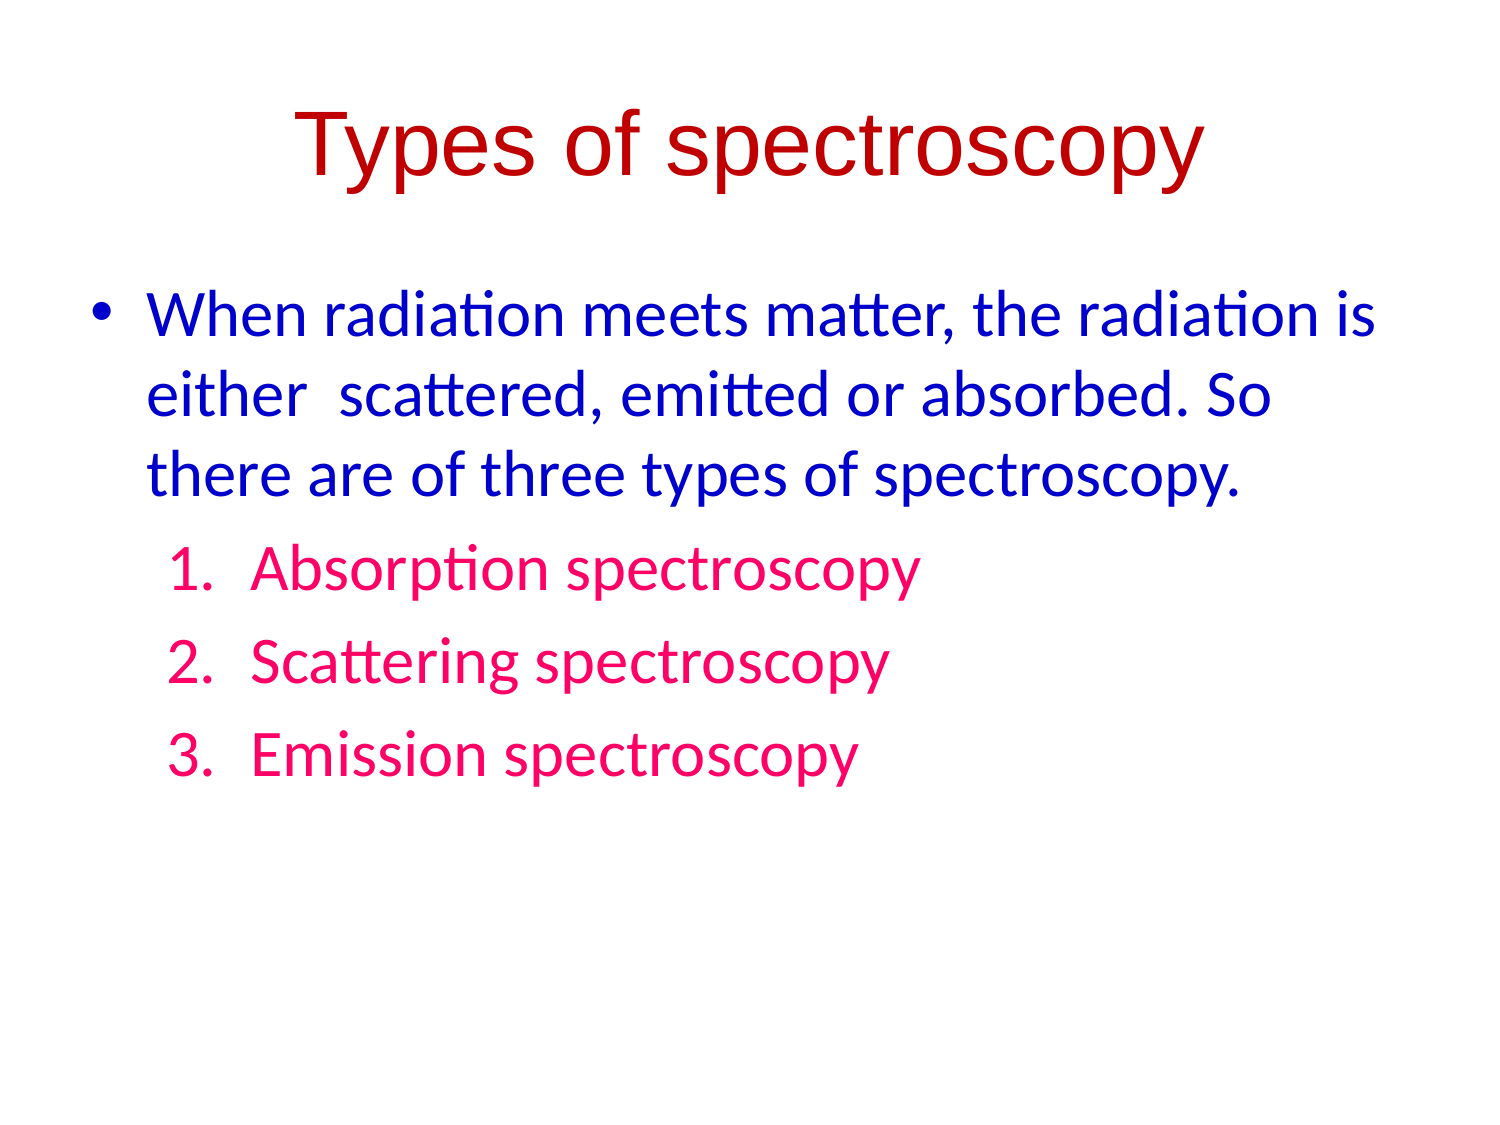

# Types of spectroscopy
When radiation meets matter, the radiation is either  scattered, emitted or absorbed. So there are of three types of spectroscopy.
Absorption spectroscopy
Scattering spectroscopy
Emission spectroscopy